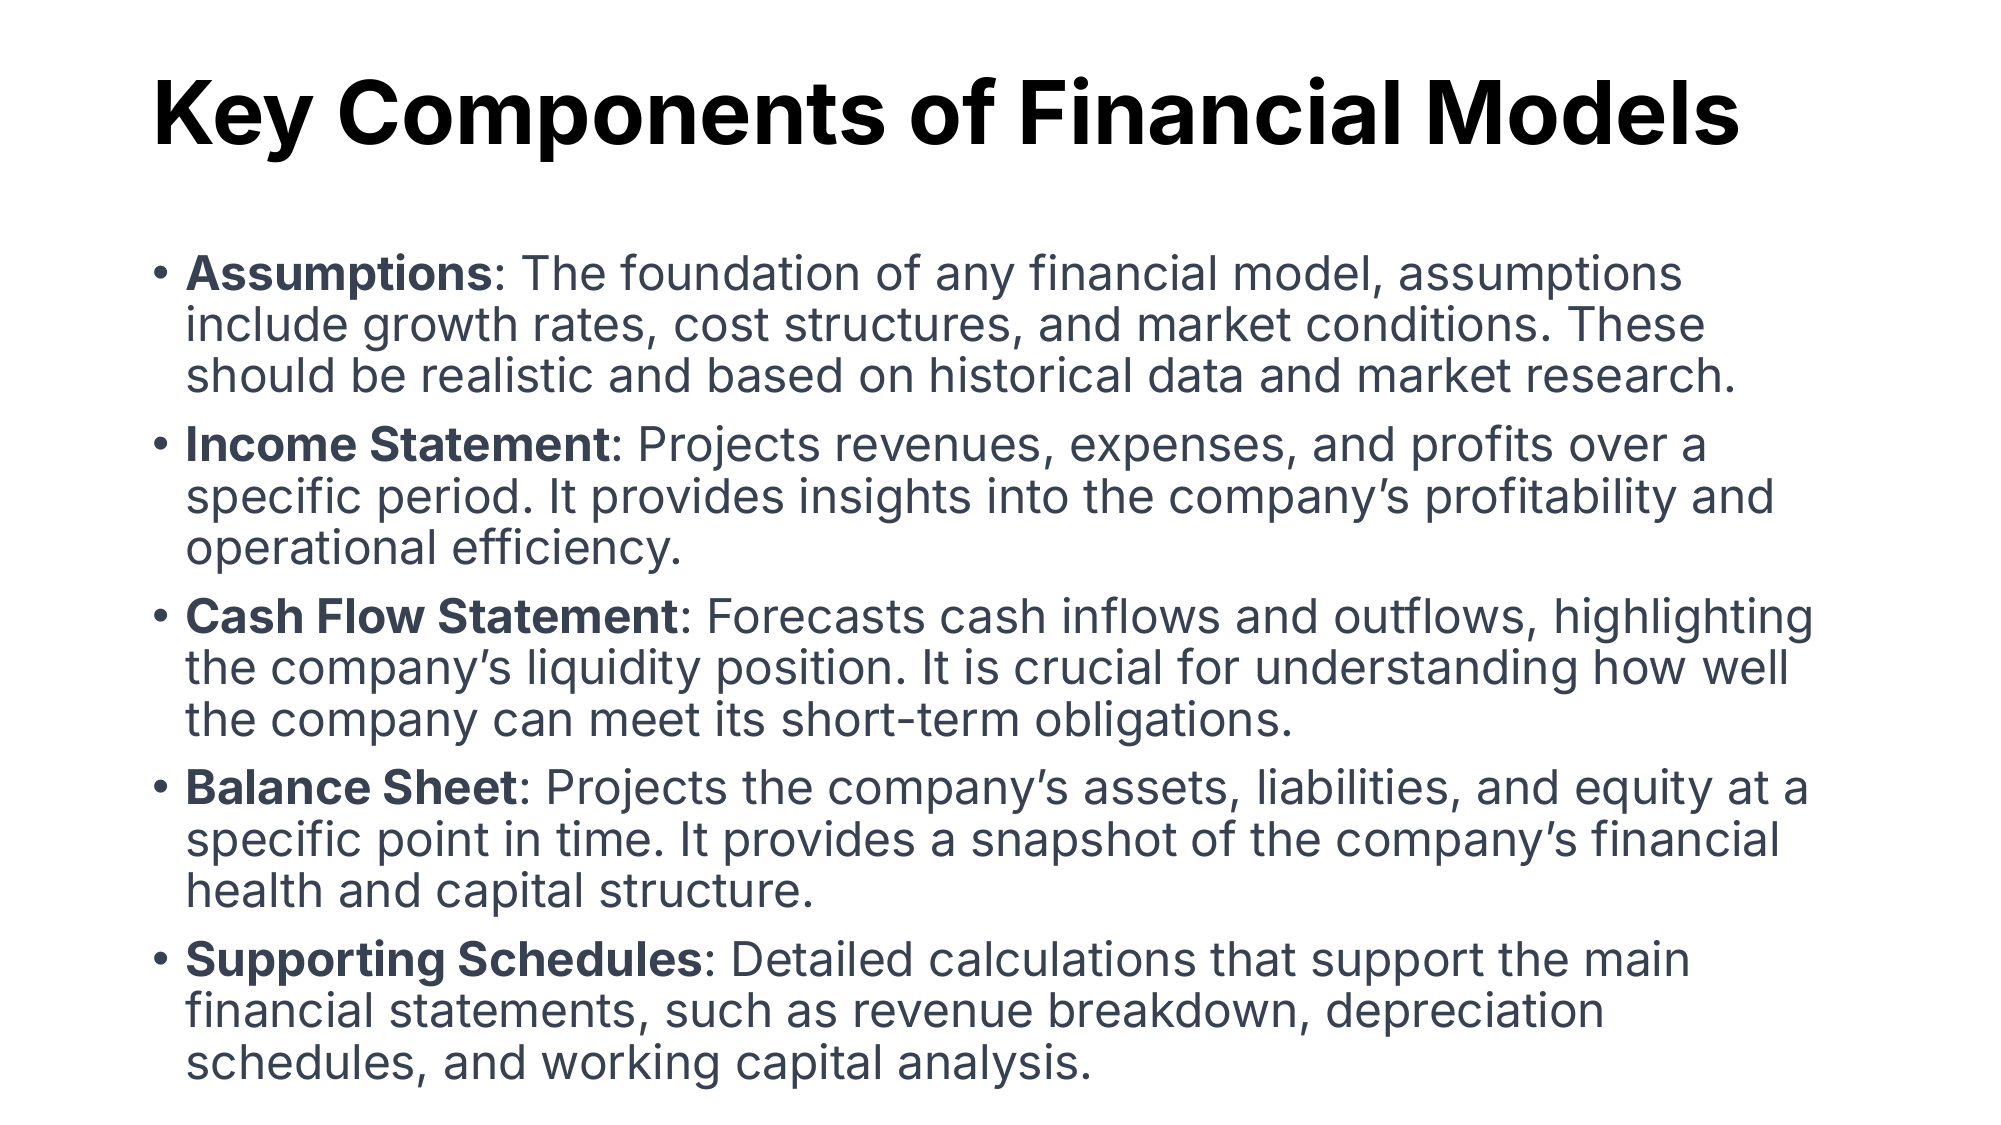

# Key Components of Financial Models
Assumptions: The foundation of any financial model, assumptions include growth rates, cost structures, and market conditions. These should be realistic and based on historical data and market research.
Income Statement: Projects revenues, expenses, and profits over a specific period. It provides insights into the company’s profitability and operational efficiency.
Cash Flow Statement: Forecasts cash inflows and outflows, highlighting the company’s liquidity position. It is crucial for understanding how well the company can meet its short-term obligations.
Balance Sheet: Projects the company’s assets, liabilities, and equity at a specific point in time. It provides a snapshot of the company’s financial health and capital structure.
Supporting Schedules: Detailed calculations that support the main financial statements, such as revenue breakdown, depreciation schedules, and working capital analysis.